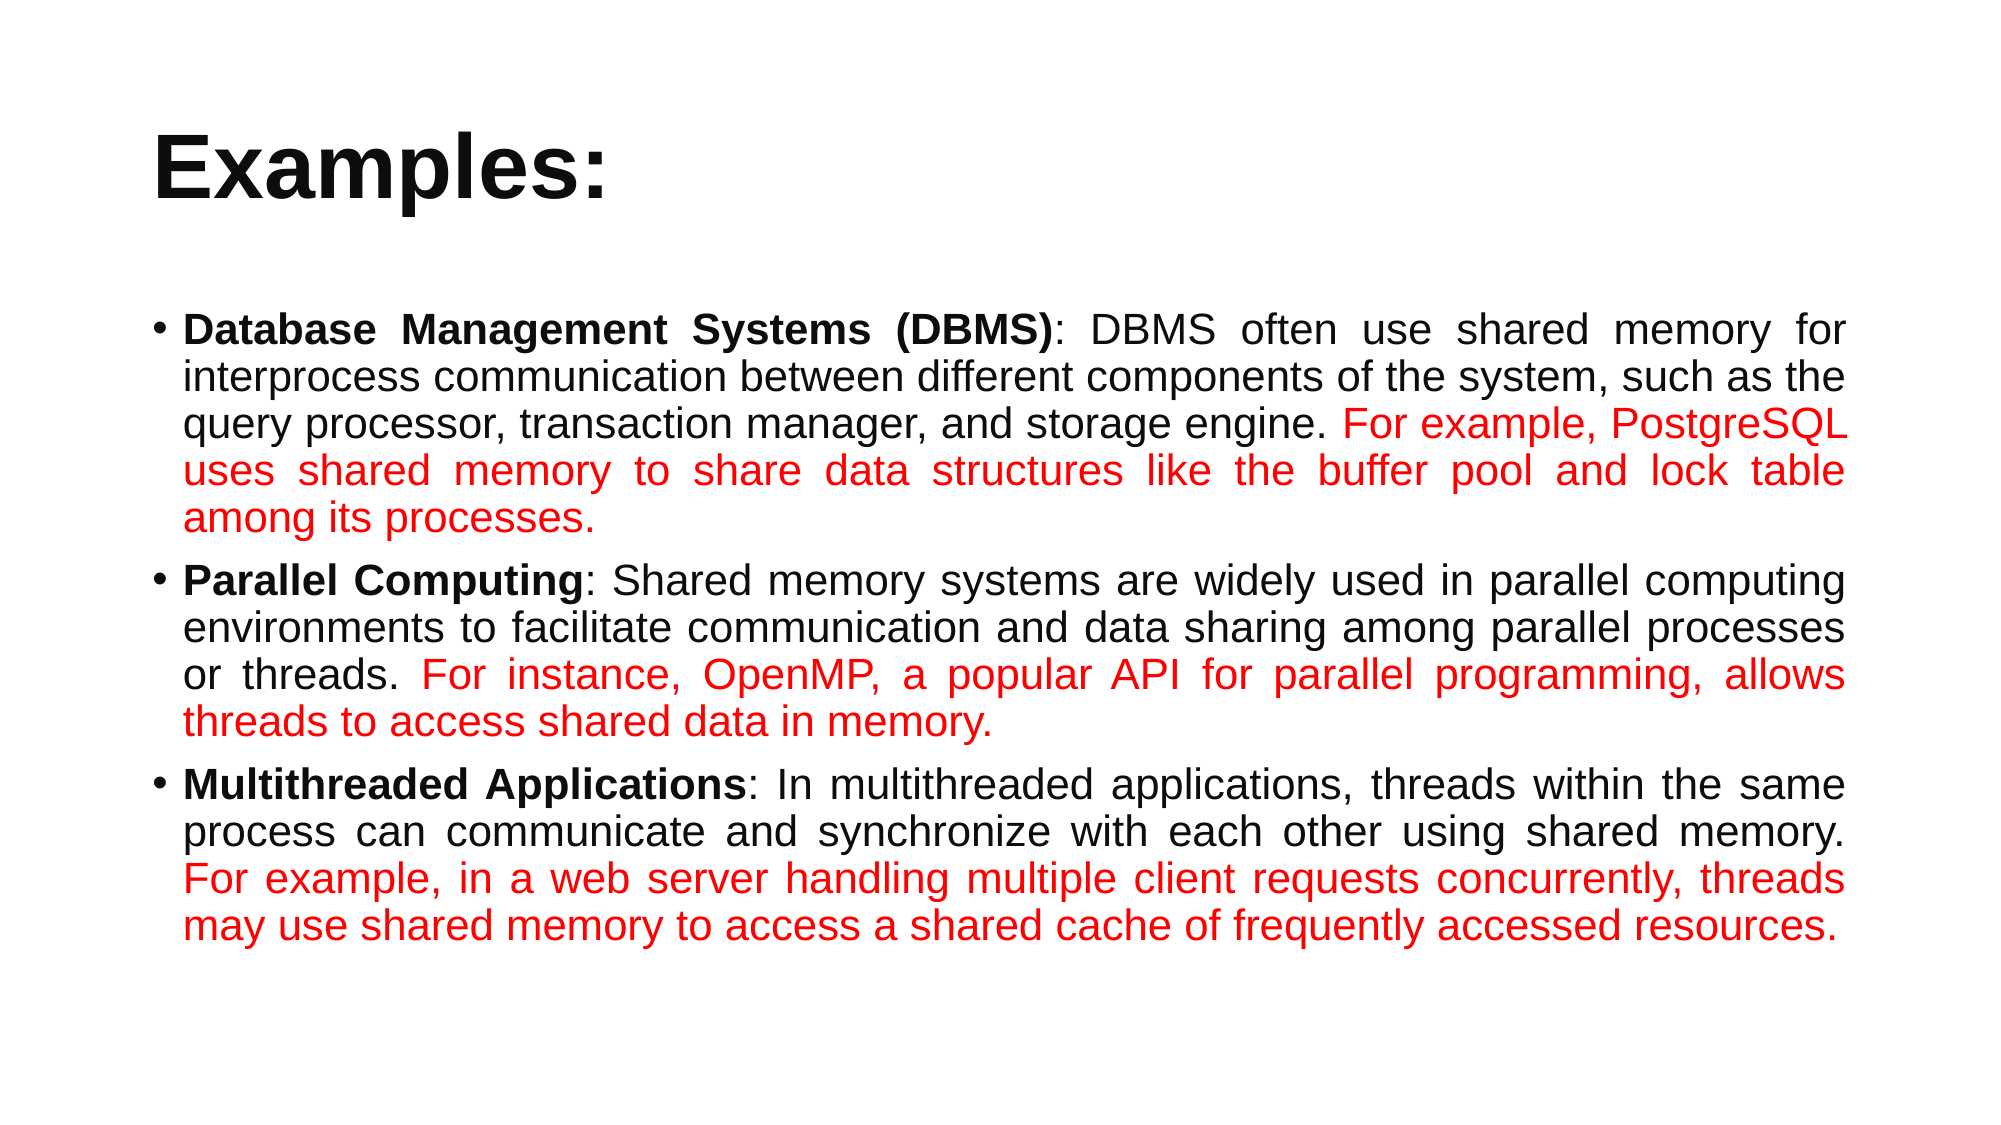

# Examples:
Database Management Systems (DBMS): DBMS often use shared memory for interprocess communication between different components of the system, such as the query processor, transaction manager, and storage engine. For example, PostgreSQL uses shared memory to share data structures like the buffer pool and lock table among its processes.
Parallel Computing: Shared memory systems are widely used in parallel computing environments to facilitate communication and data sharing among parallel processes or threads. For instance, OpenMP, a popular API for parallel programming, allows threads to access shared data in memory.
Multithreaded Applications: In multithreaded applications, threads within the same process can communicate and synchronize with each other using shared memory. For example, in a web server handling multiple client requests concurrently, threads may use shared memory to access a shared cache of frequently accessed resources.